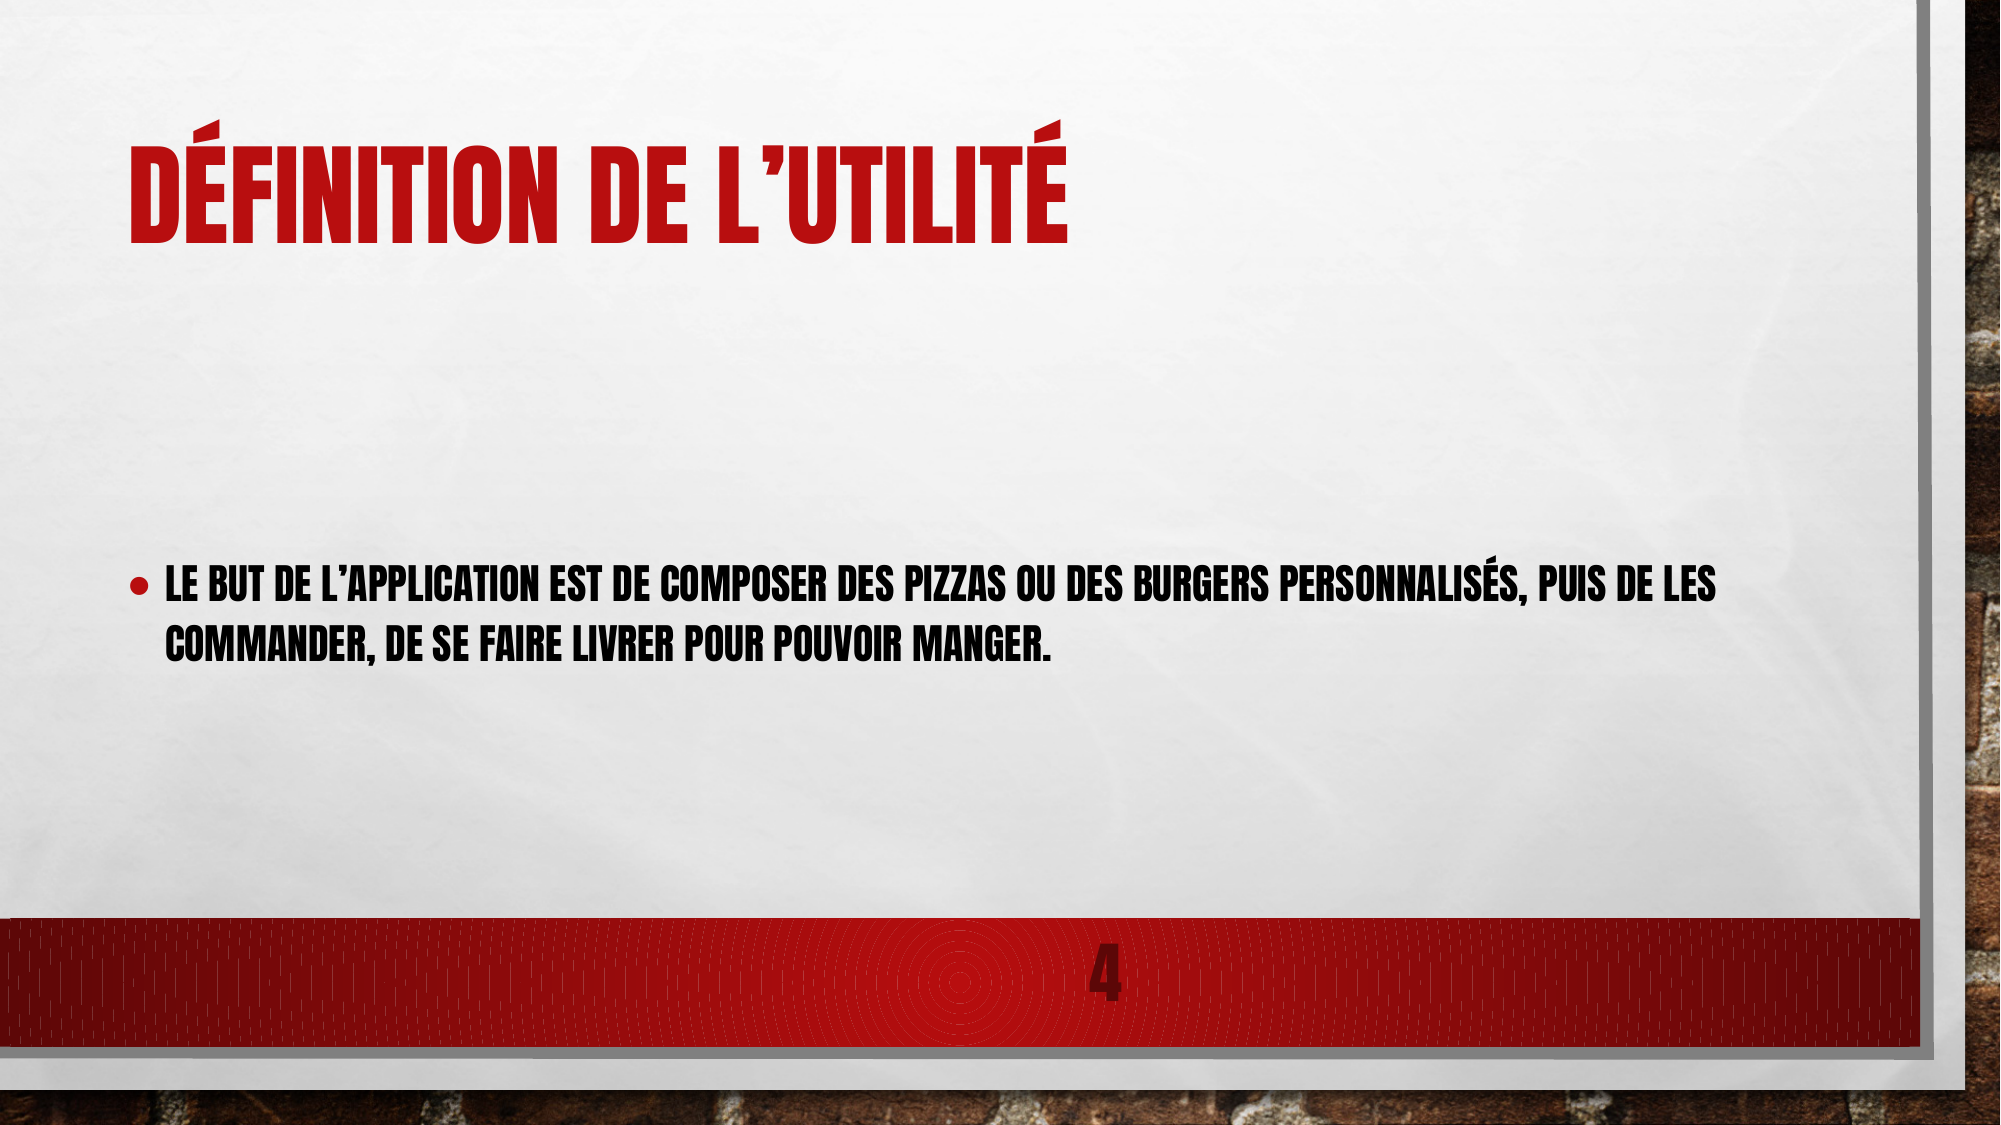

# Définition de l’utilité
Le but de l’application est de composer des pizzas ou des burgers personnalisés, puis de les commander, de se faire livrer pour pouvoir manger.
4